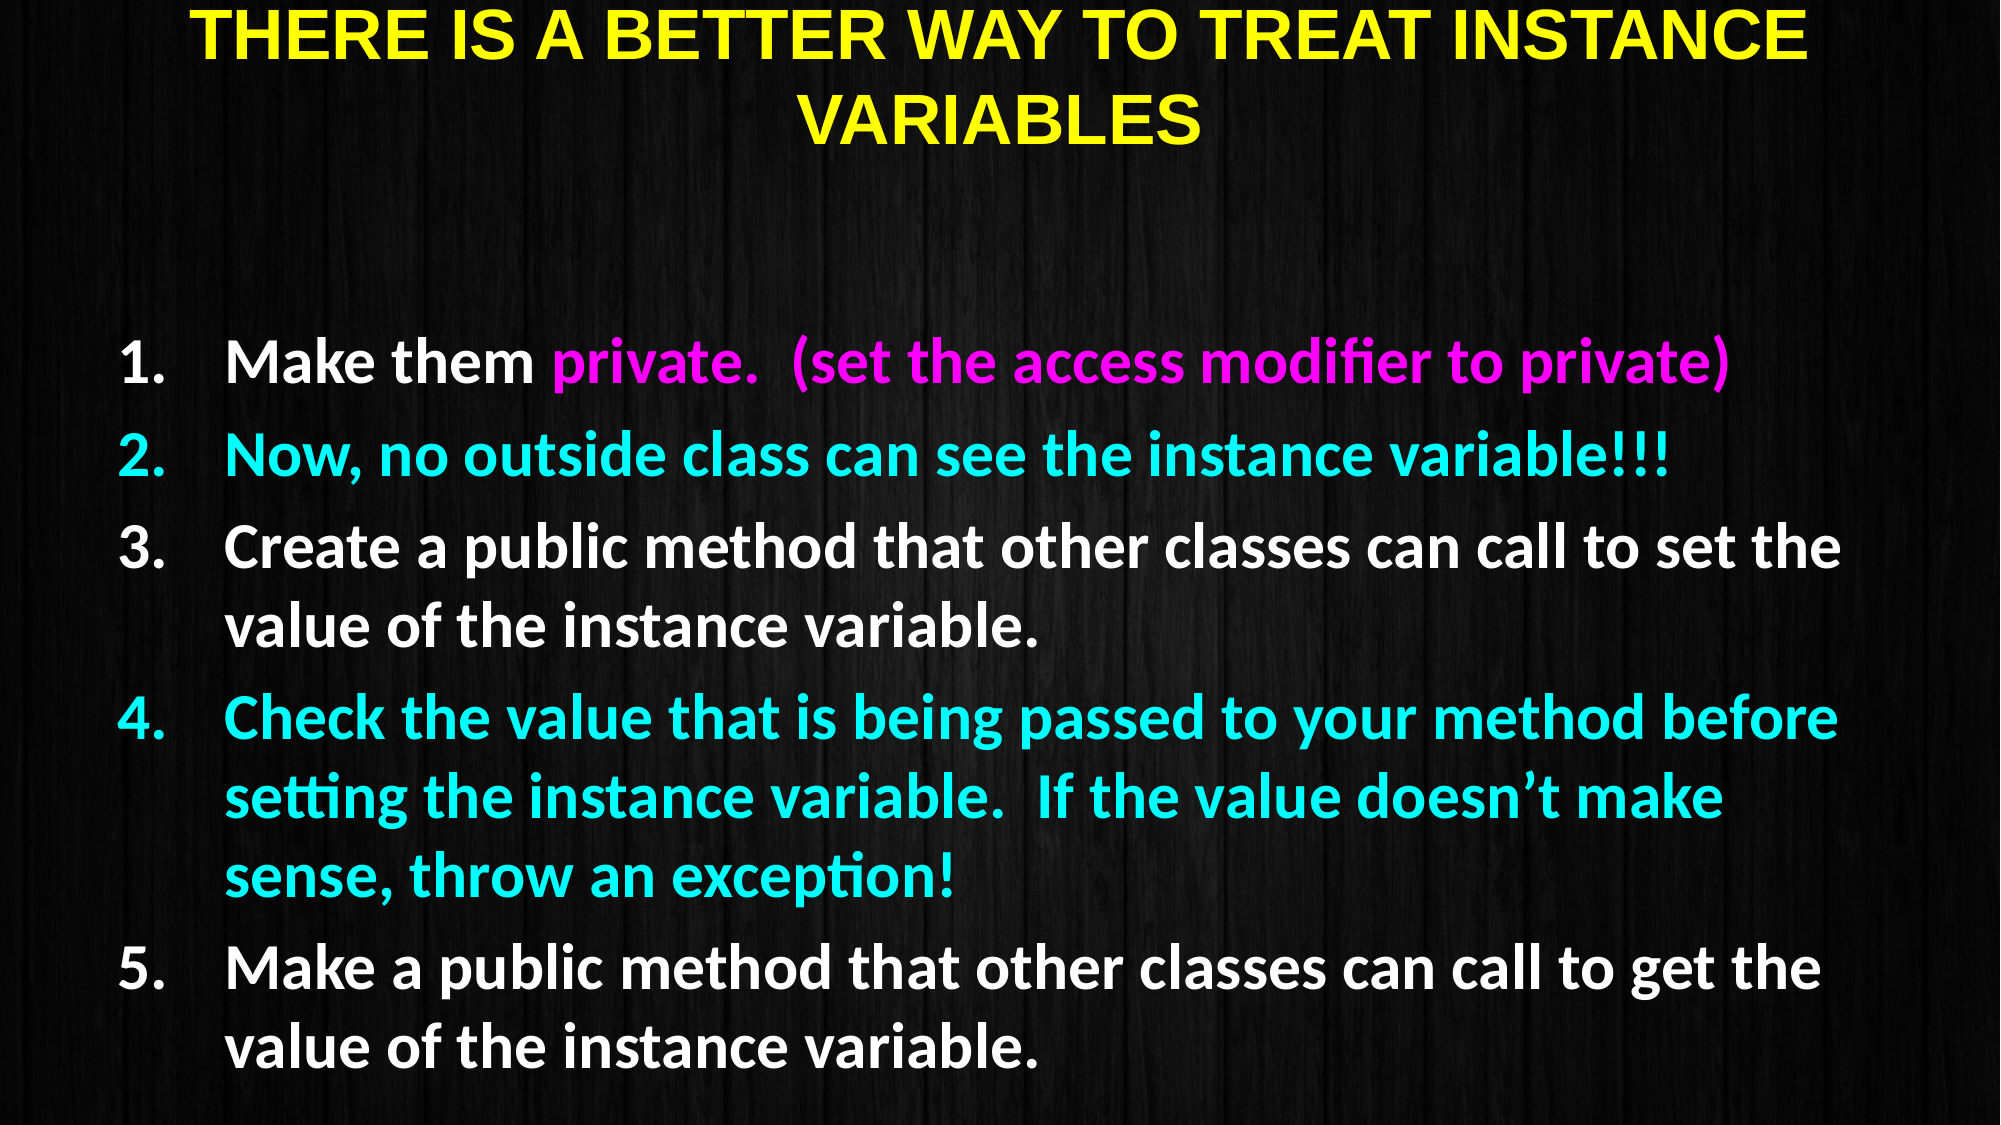

# There is a better way to treat instance variables
Make them private.  (set the access modifier to private)
Now, no outside class can see the instance variable!!!
Create a public method that other classes can call to set the value of the instance variable.
Check the value that is being passed to your method before setting the instance variable.  If the value doesn’t make sense, throw an exception!
Make a public method that other classes can call to get the value of the instance variable.